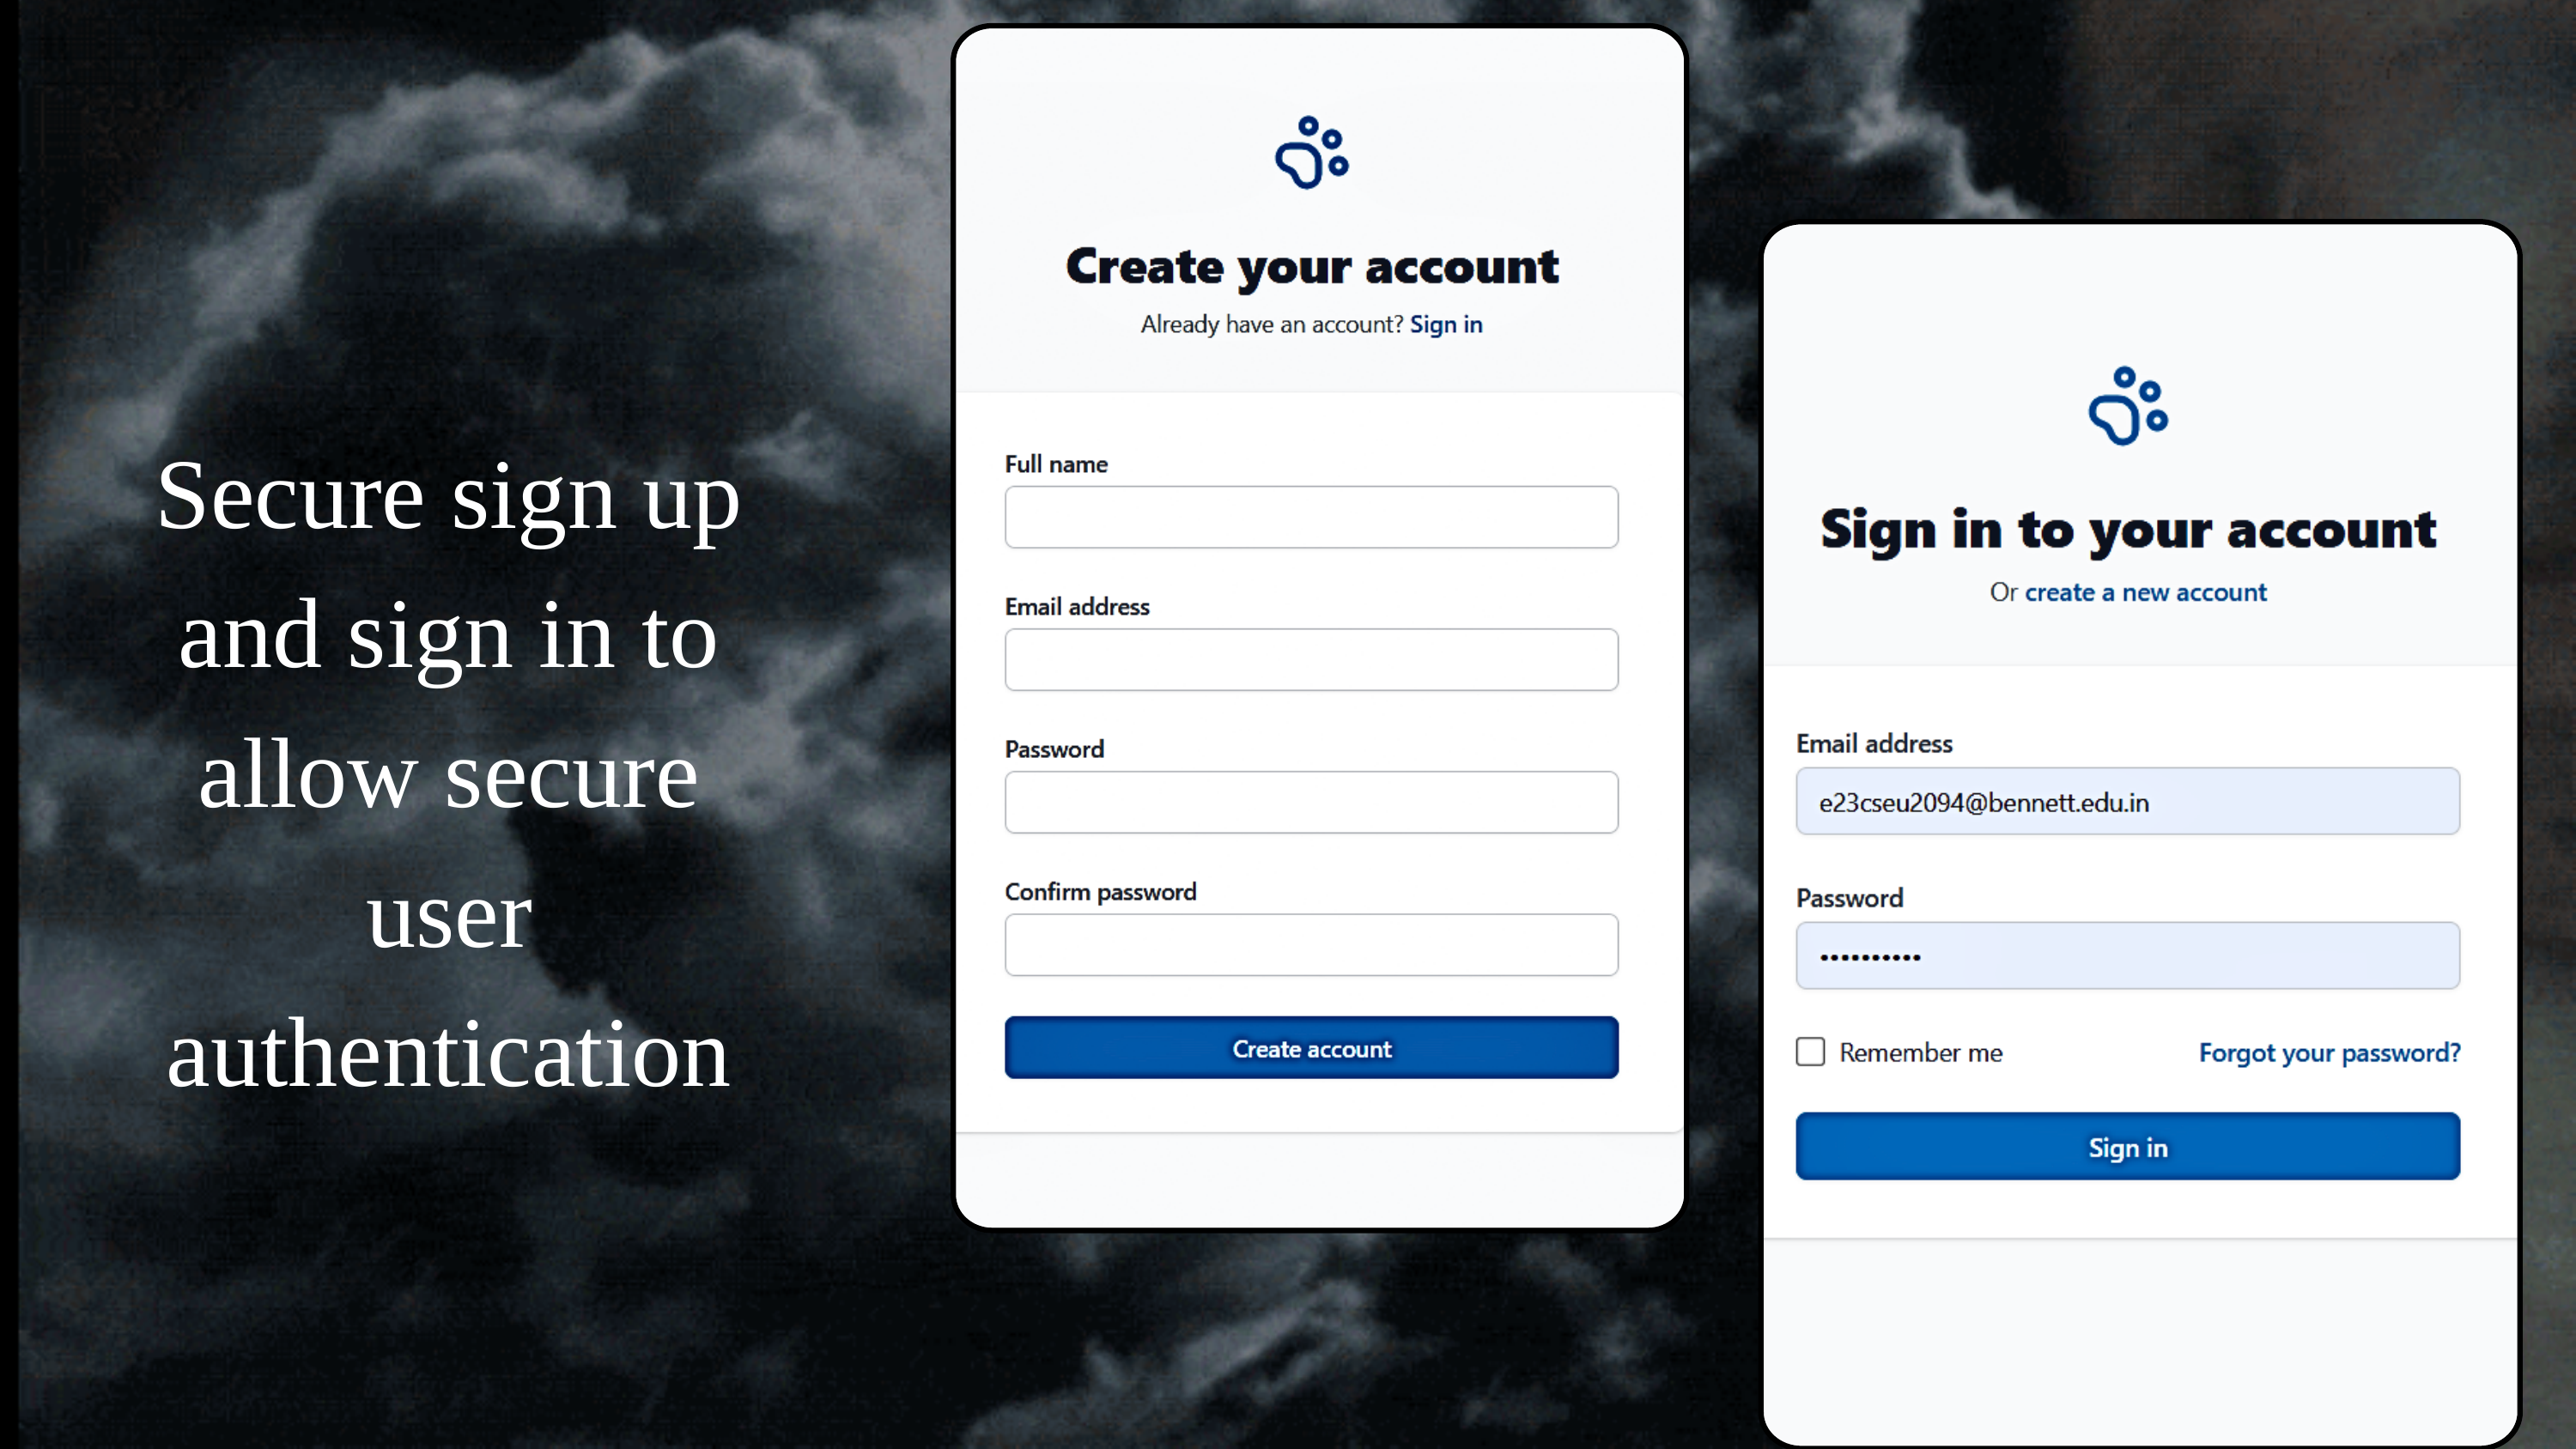

Secure sign up and sign in to allow secure user authentication